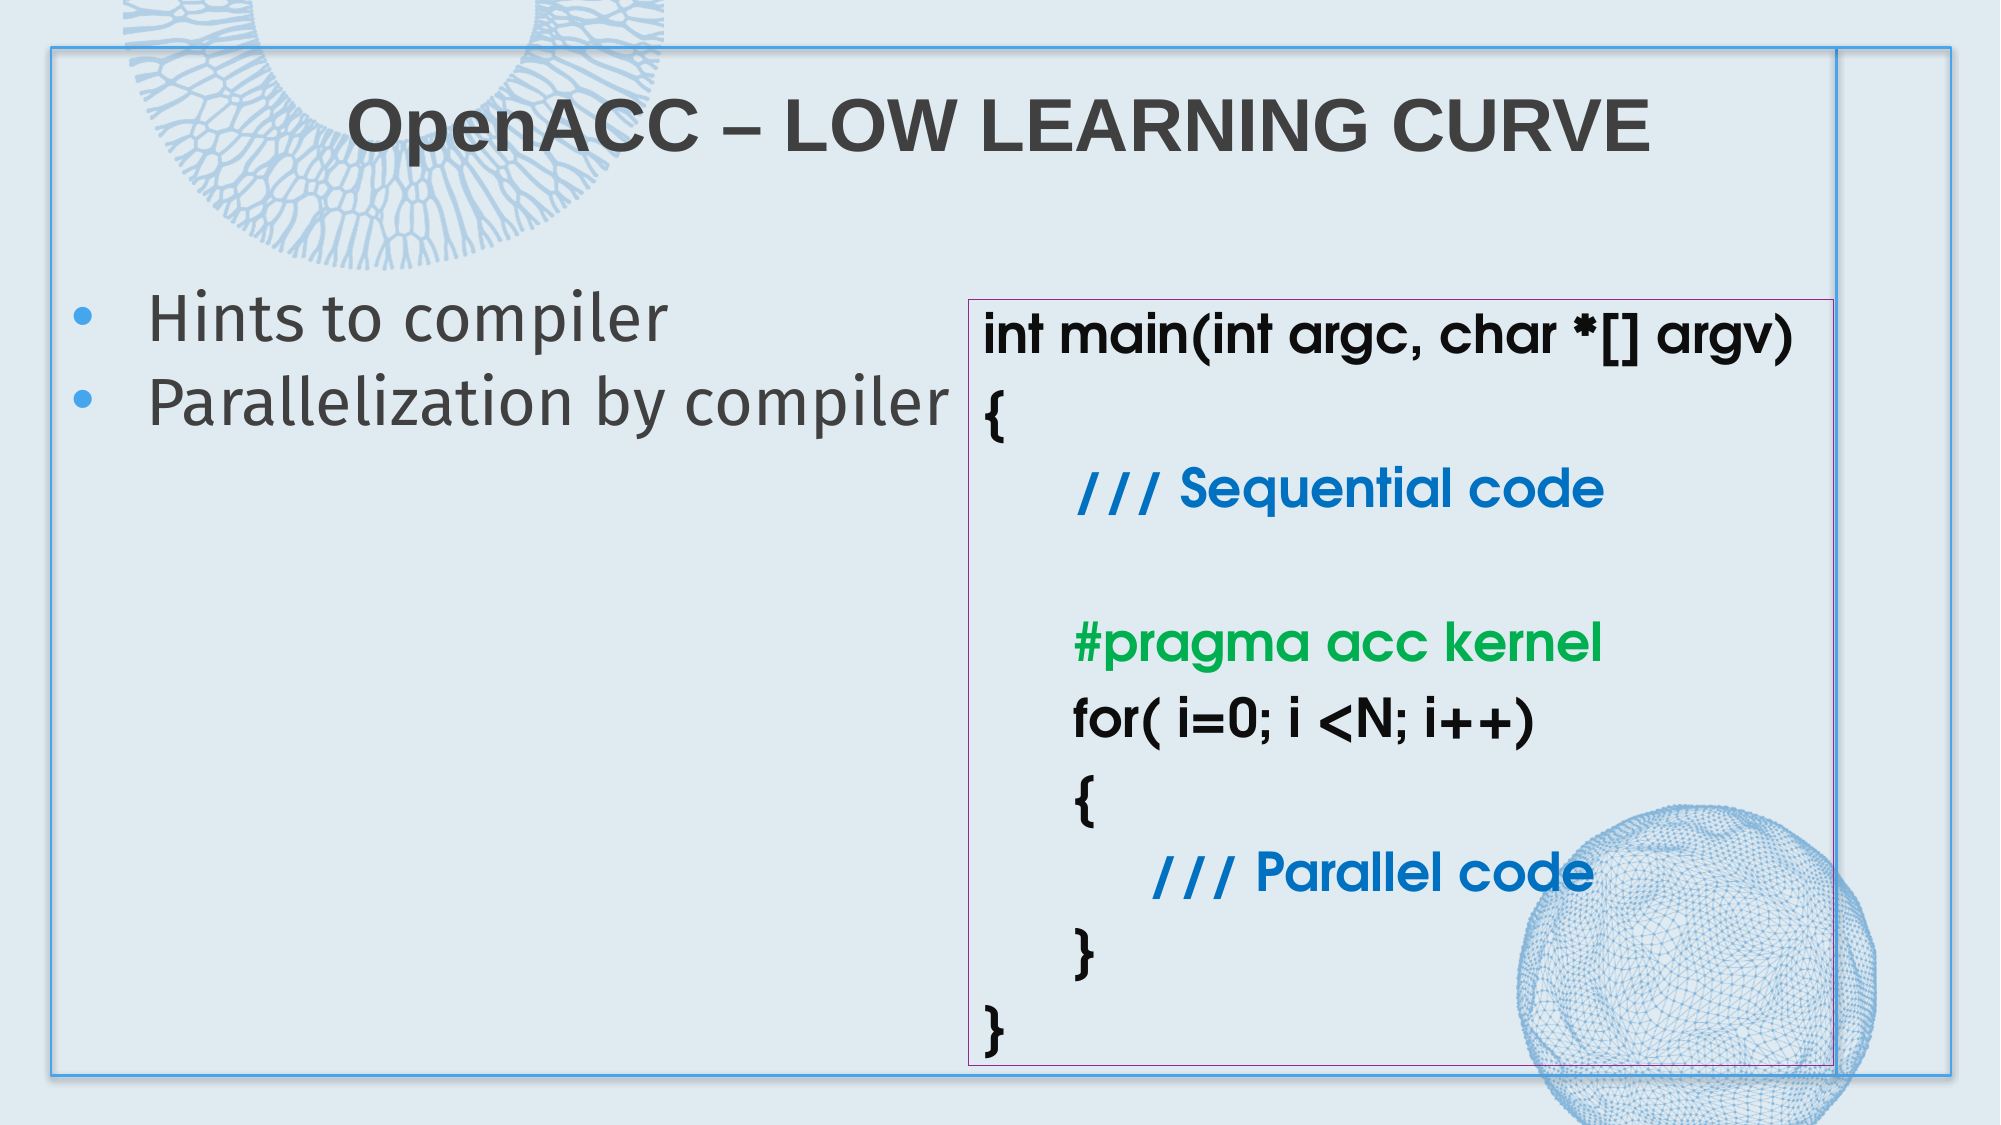

# OpenACC – Low Learning Curve
Hints to compiler
Parallelization by compiler
int main(int argc, char *[] argv)
{
      /// Sequential code

      #pragma acc kernel
      for( i=0; i <N; i++)
      {
           /// Parallel code
      }
}